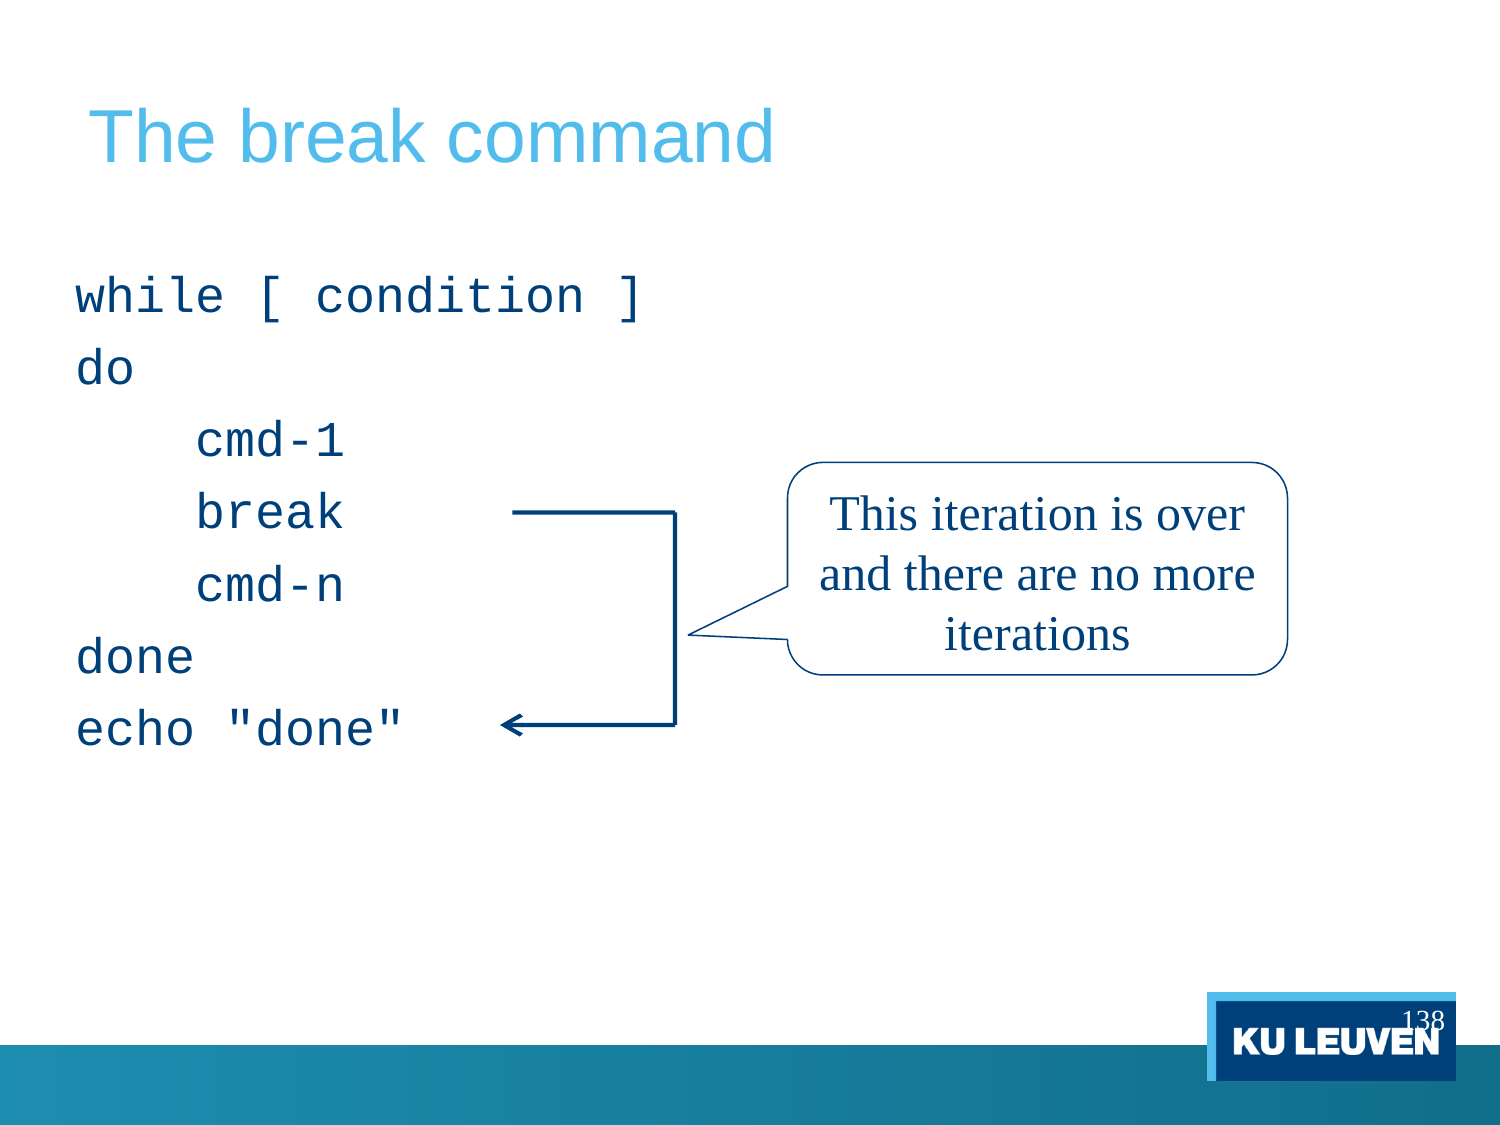

# The break command
while [ condition ]
do
    cmd-1
    break
    cmd-n
done
echo "done"
This iteration is over and there are no more iterations

138